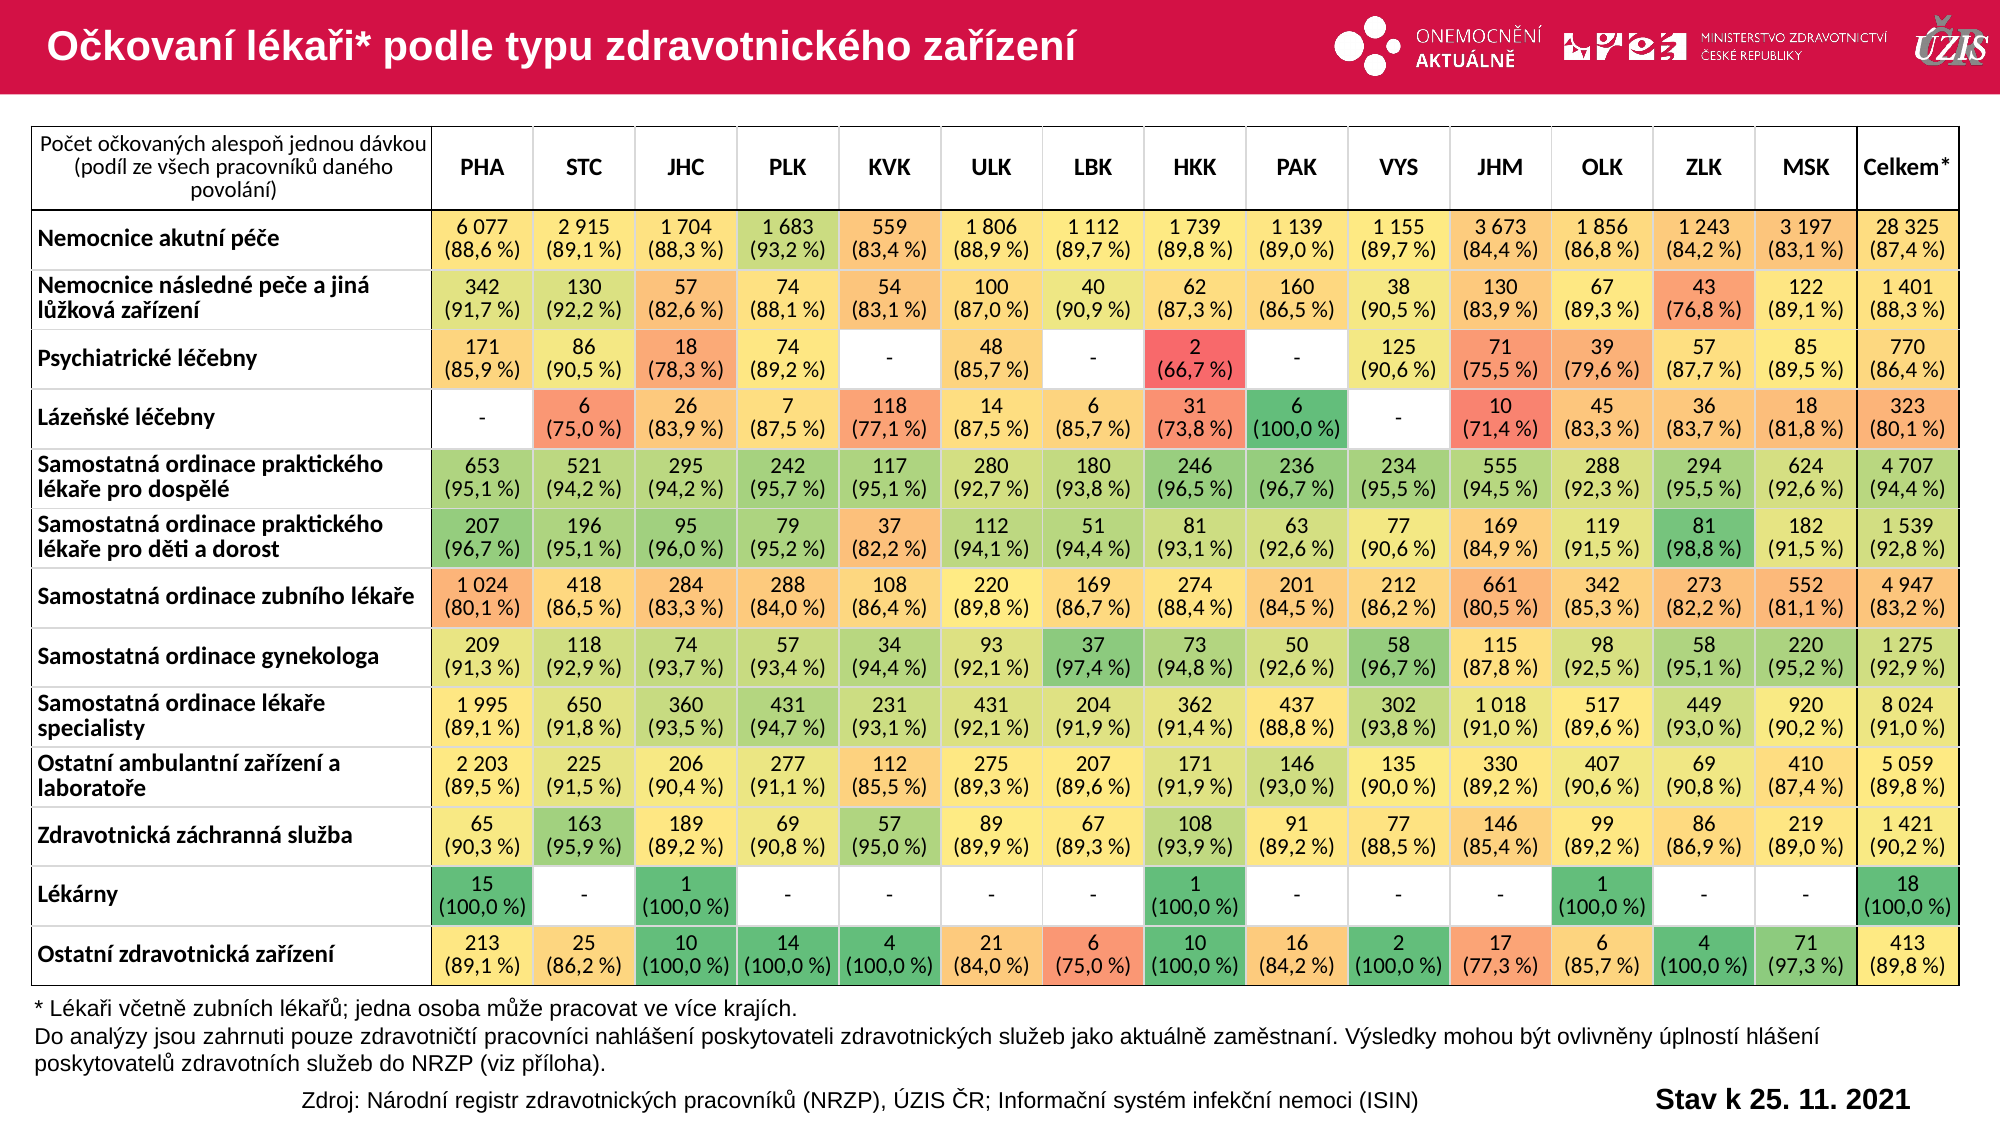

# Očkovaní lékaři* podle typu zdravotnického zařízení
| Počet očkovaných alespoň jednou dávkou (podíl ze všech pracovníků daného povolání) | PHA | STC | JHC | PLK | KVK | ULK | LBK | HKK | PAK | VYS | JHM | OLK | ZLK | MSK | Celkem\* |
| --- | --- | --- | --- | --- | --- | --- | --- | --- | --- | --- | --- | --- | --- | --- | --- |
| Nemocnice akutní péče | 6 077 (88,6 %) | 2 915 (89,1 %) | 1 704 (88,3 %) | 1 683 (93,2 %) | 559 (83,4 %) | 1 806 (88,9 %) | 1 112 (89,7 %) | 1 739 (89,8 %) | 1 139 (89,0 %) | 1 155 (89,7 %) | 3 673 (84,4 %) | 1 856 (86,8 %) | 1 243 (84,2 %) | 3 197 (83,1 %) | 28 325 (87,4 %) |
| Nemocnice následné peče a jiná lůžková zařízení | 342 (91,7 %) | 130 (92,2 %) | 57 (82,6 %) | 74 (88,1 %) | 54 (83,1 %) | 100 (87,0 %) | 40 (90,9 %) | 62 (87,3 %) | 160 (86,5 %) | 38 (90,5 %) | 130 (83,9 %) | 67 (89,3 %) | 43 (76,8 %) | 122 (89,1 %) | 1 401 (88,3 %) |
| Psychiatrické léčebny | 171 (85,9 %) | 86 (90,5 %) | 18 (78,3 %) | 74 (89,2 %) | - | 48 (85,7 %) | - | 2 (66,7 %) | - | 125 (90,6 %) | 71 (75,5 %) | 39 (79,6 %) | 57 (87,7 %) | 85 (89,5 %) | 770 (86,4 %) |
| Lázeňské léčebny | - | 6 (75,0 %) | 26 (83,9 %) | 7 (87,5 %) | 118 (77,1 %) | 14 (87,5 %) | 6 (85,7 %) | 31 (73,8 %) | 6 (100,0 %) | - | 10 (71,4 %) | 45 (83,3 %) | 36 (83,7 %) | 18 (81,8 %) | 323 (80,1 %) |
| Samostatná ordinace praktického lékaře pro dospělé | 653 (95,1 %) | 521 (94,2 %) | 295 (94,2 %) | 242 (95,7 %) | 117 (95,1 %) | 280 (92,7 %) | 180 (93,8 %) | 246 (96,5 %) | 236 (96,7 %) | 234 (95,5 %) | 555 (94,5 %) | 288 (92,3 %) | 294 (95,5 %) | 624 (92,6 %) | 4 707 (94,4 %) |
| Samostatná ordinace praktického lékaře pro děti a dorost | 207 (96,7 %) | 196 (95,1 %) | 95 (96,0 %) | 79 (95,2 %) | 37 (82,2 %) | 112 (94,1 %) | 51 (94,4 %) | 81 (93,1 %) | 63 (92,6 %) | 77 (90,6 %) | 169 (84,9 %) | 119 (91,5 %) | 81 (98,8 %) | 182 (91,5 %) | 1 539 (92,8 %) |
| Samostatná ordinace zubního lékaře | 1 024 (80,1 %) | 418 (86,5 %) | 284 (83,3 %) | 288 (84,0 %) | 108 (86,4 %) | 220 (89,8 %) | 169 (86,7 %) | 274 (88,4 %) | 201 (84,5 %) | 212 (86,2 %) | 661 (80,5 %) | 342 (85,3 %) | 273 (82,2 %) | 552 (81,1 %) | 4 947 (83,2 %) |
| Samostatná ordinace gynekologa | 209 (91,3 %) | 118 (92,9 %) | 74 (93,7 %) | 57 (93,4 %) | 34 (94,4 %) | 93 (92,1 %) | 37 (97,4 %) | 73 (94,8 %) | 50 (92,6 %) | 58 (96,7 %) | 115 (87,8 %) | 98 (92,5 %) | 58 (95,1 %) | 220 (95,2 %) | 1 275 (92,9 %) |
| Samostatná ordinace lékaře specialisty | 1 995 (89,1 %) | 650 (91,8 %) | 360 (93,5 %) | 431 (94,7 %) | 231 (93,1 %) | 431 (92,1 %) | 204 (91,9 %) | 362 (91,4 %) | 437 (88,8 %) | 302 (93,8 %) | 1 018 (91,0 %) | 517 (89,6 %) | 449 (93,0 %) | 920 (90,2 %) | 8 024 (91,0 %) |
| Ostatní ambulantní zařízení a laboratoře | 2 203 (89,5 %) | 225 (91,5 %) | 206 (90,4 %) | 277 (91,1 %) | 112 (85,5 %) | 275 (89,3 %) | 207 (89,6 %) | 171 (91,9 %) | 146 (93,0 %) | 135 (90,0 %) | 330 (89,2 %) | 407 (90,6 %) | 69 (90,8 %) | 410 (87,4 %) | 5 059 (89,8 %) |
| Zdravotnická záchranná služba | 65 (90,3 %) | 163 (95,9 %) | 189 (89,2 %) | 69 (90,8 %) | 57 (95,0 %) | 89 (89,9 %) | 67 (89,3 %) | 108 (93,9 %) | 91 (89,2 %) | 77 (88,5 %) | 146 (85,4 %) | 99 (89,2 %) | 86 (86,9 %) | 219 (89,0 %) | 1 421 (90,2 %) |
| Lékárny | 15 (100,0 %) | - | 1 (100,0 %) | - | - | - | - | 1 (100,0 %) | - | - | - | 1 (100,0 %) | - | - | 18 (100,0 %) |
| Ostatní zdravotnická zařízení | 213 (89,1 %) | 25 (86,2 %) | 10 (100,0 %) | 14 (100,0 %) | 4 (100,0 %) | 21 (84,0 %) | 6 (75,0 %) | 10 (100,0 %) | 16 (84,2 %) | 2 (100,0 %) | 17 (77,3 %) | 6 (85,7 %) | 4 (100,0 %) | 71 (97,3 %) | 413 (89,8 %) |
|  |  |  |  |  |  |  |  |  |  |  |  |  |  |  |
| --- | --- | --- | --- | --- | --- | --- | --- | --- | --- | --- | --- | --- | --- | --- |
|  |  |  |  |  |  |  |  |  |  |  |  |  |  |  |
|  |  |  |  |  |  |  |  |  |  |  |  |  |  |  |
|  |  |  |  |  |  |  |  |  |  |  |  |  |  |  |
|  |  |  |  |  |  |  |  |  |  |  |  |  |  |  |
|  |  |  |  |  |  |  |  |  |  |  |  |  |  |  |
|  |  |  |  |  |  |  |  |  |  |  |  |  |  |  |
|  |  |  |  |  |  |  |  |  |  |  |  |  |  |  |
|  |  |  |  |  |  |  |  |  |  |  |  |  |  |  |
|  |  |  |  |  |  |  |  |  |  |  |  |  |  |  |
|  |  |  |  |  |  |  |  |  |  |  |  |  |  |  |
|  |  |  |  |  |  |  |  |  |  |  |  |  |  |  |
|  |  |  |  |  |  |  |  |  |  |  |  |  |  |  |
* Lékaři včetně zubních lékařů; jedna osoba může pracovat ve více krajích.
Do analýzy jsou zahrnuti pouze zdravotničtí pracovníci nahlášení poskytovateli zdravotnických služeb jako aktuálně zaměstnaní. Výsledky mohou být ovlivněny úplností hlášení poskytovatelů zdravotních služeb do NRZP (viz příloha).
Stav k 25. 11. 2021
Zdroj: Národní registr zdravotnických pracovníků (NRZP), ÚZIS ČR; Informační systém infekční nemoci (ISIN)